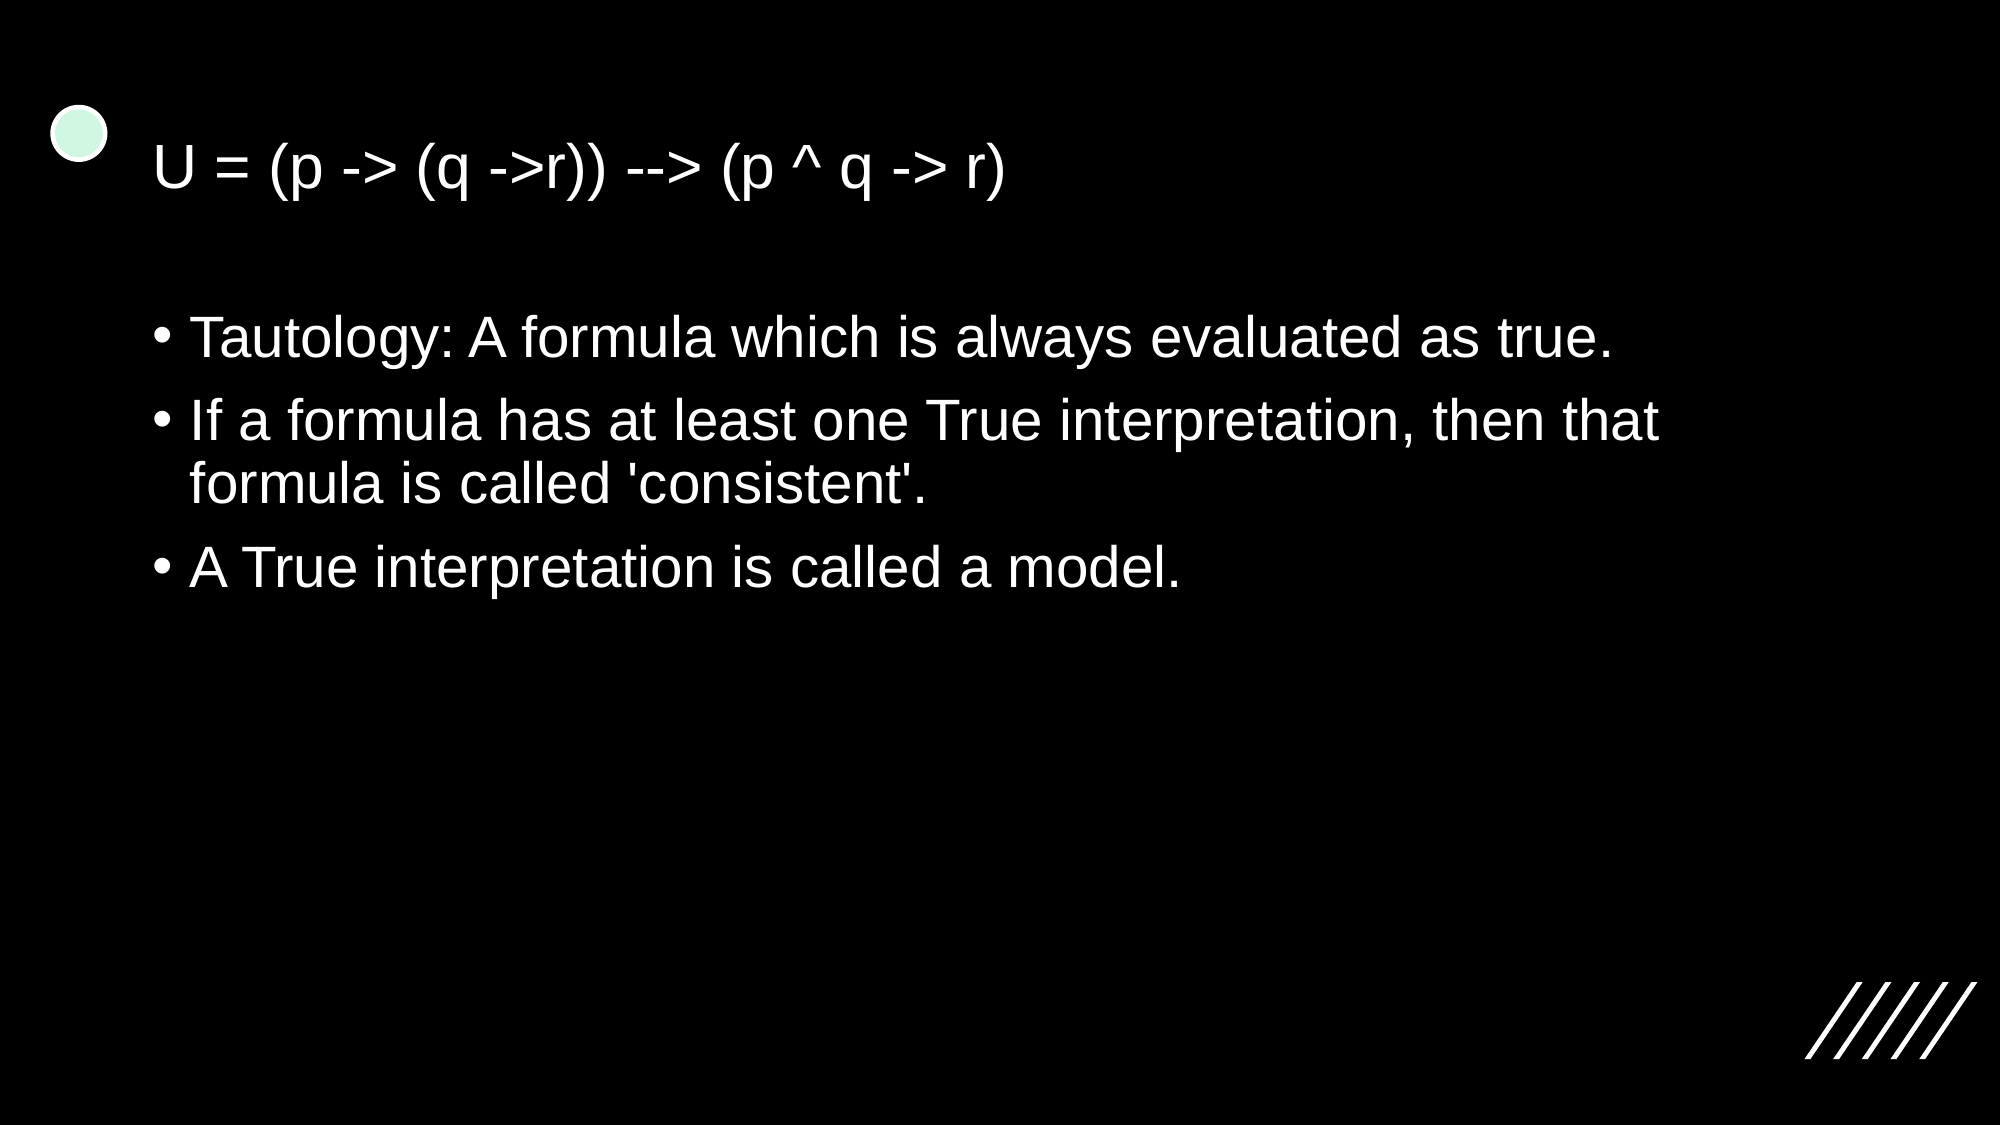

# U = (p -> (q ->r)) --> (p ^ q -> r)
Tautology: A formula which is always evaluated as true.
If a formula has at least one True interpretation, then that formula is called 'consistent'.
A True interpretation is called a model.